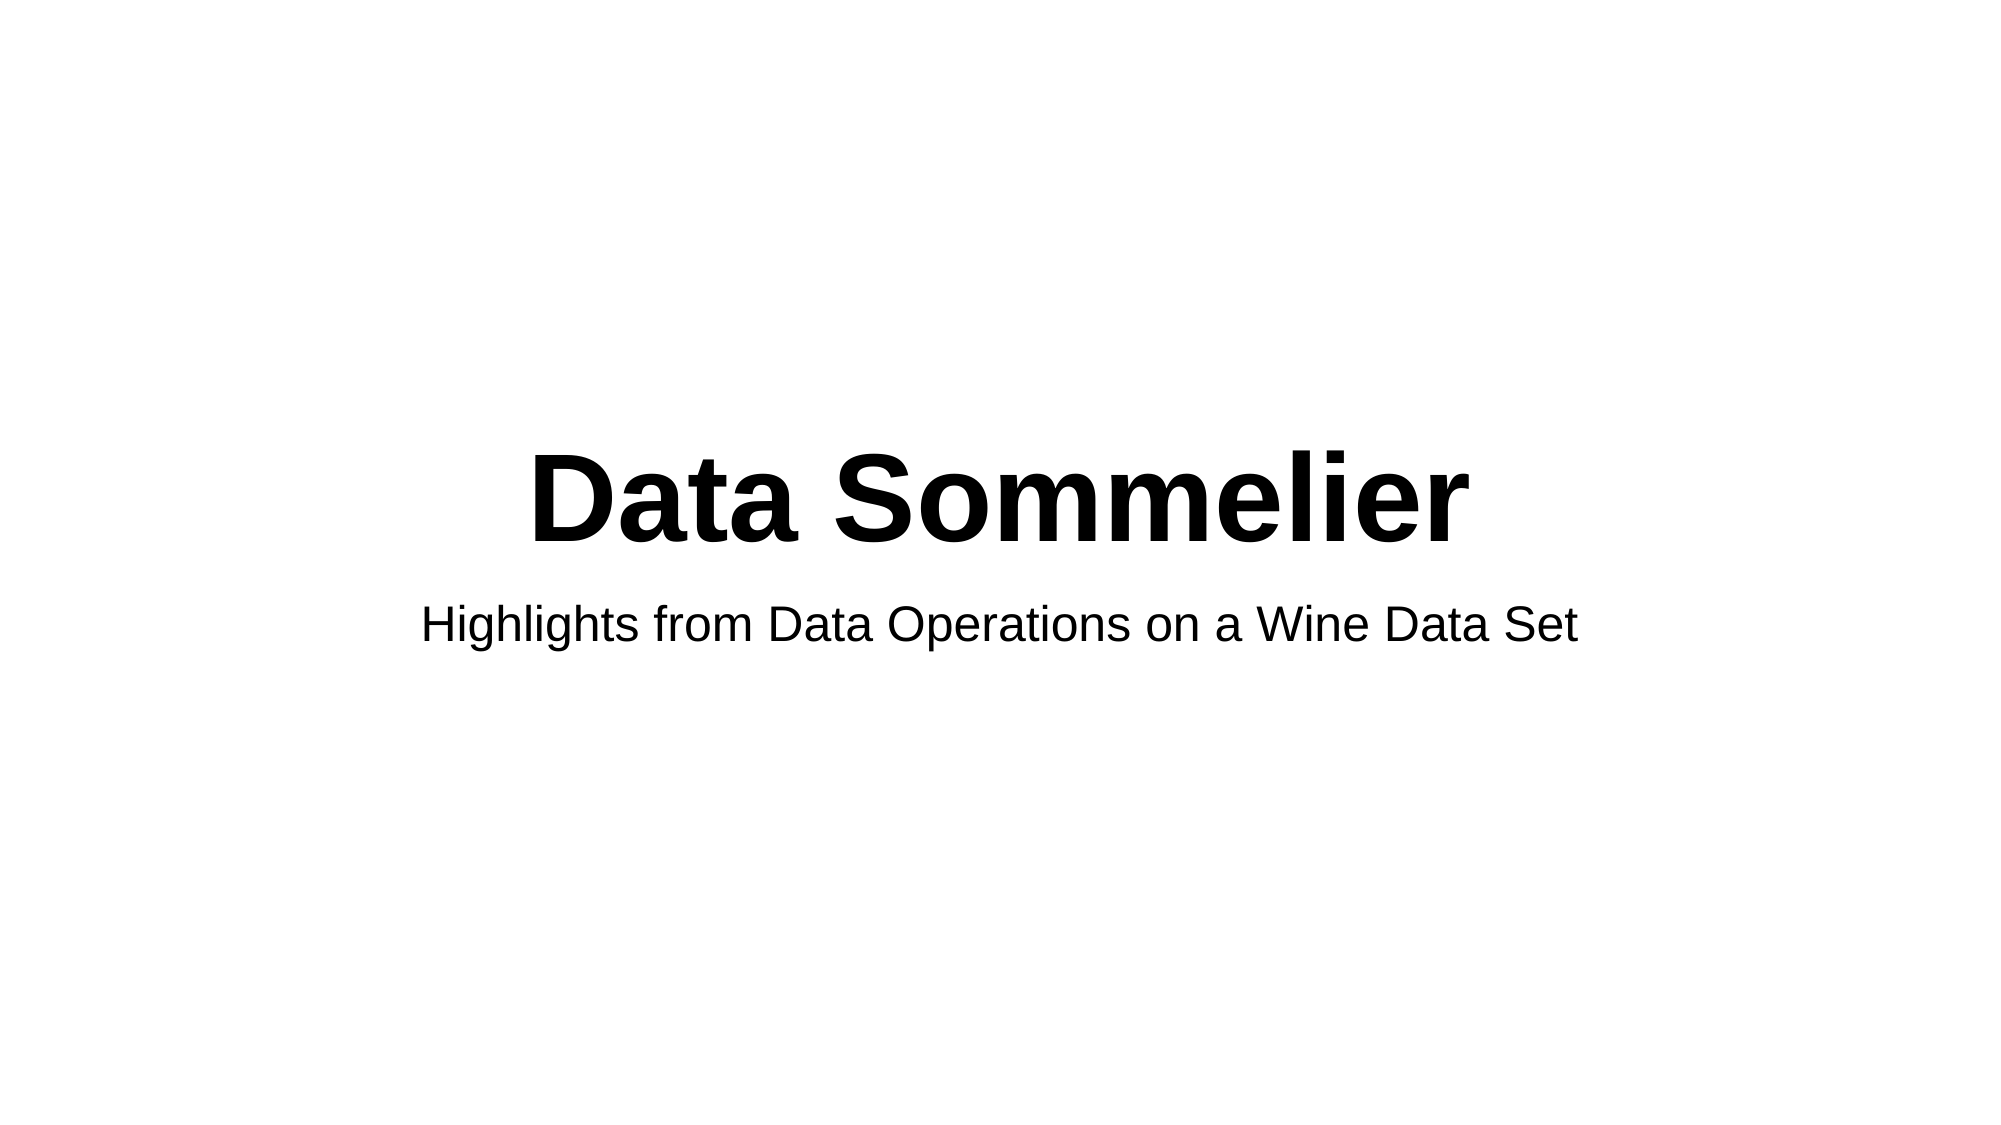

# Data Sommelier
Highlights from Data Operations on a Wine Data Set